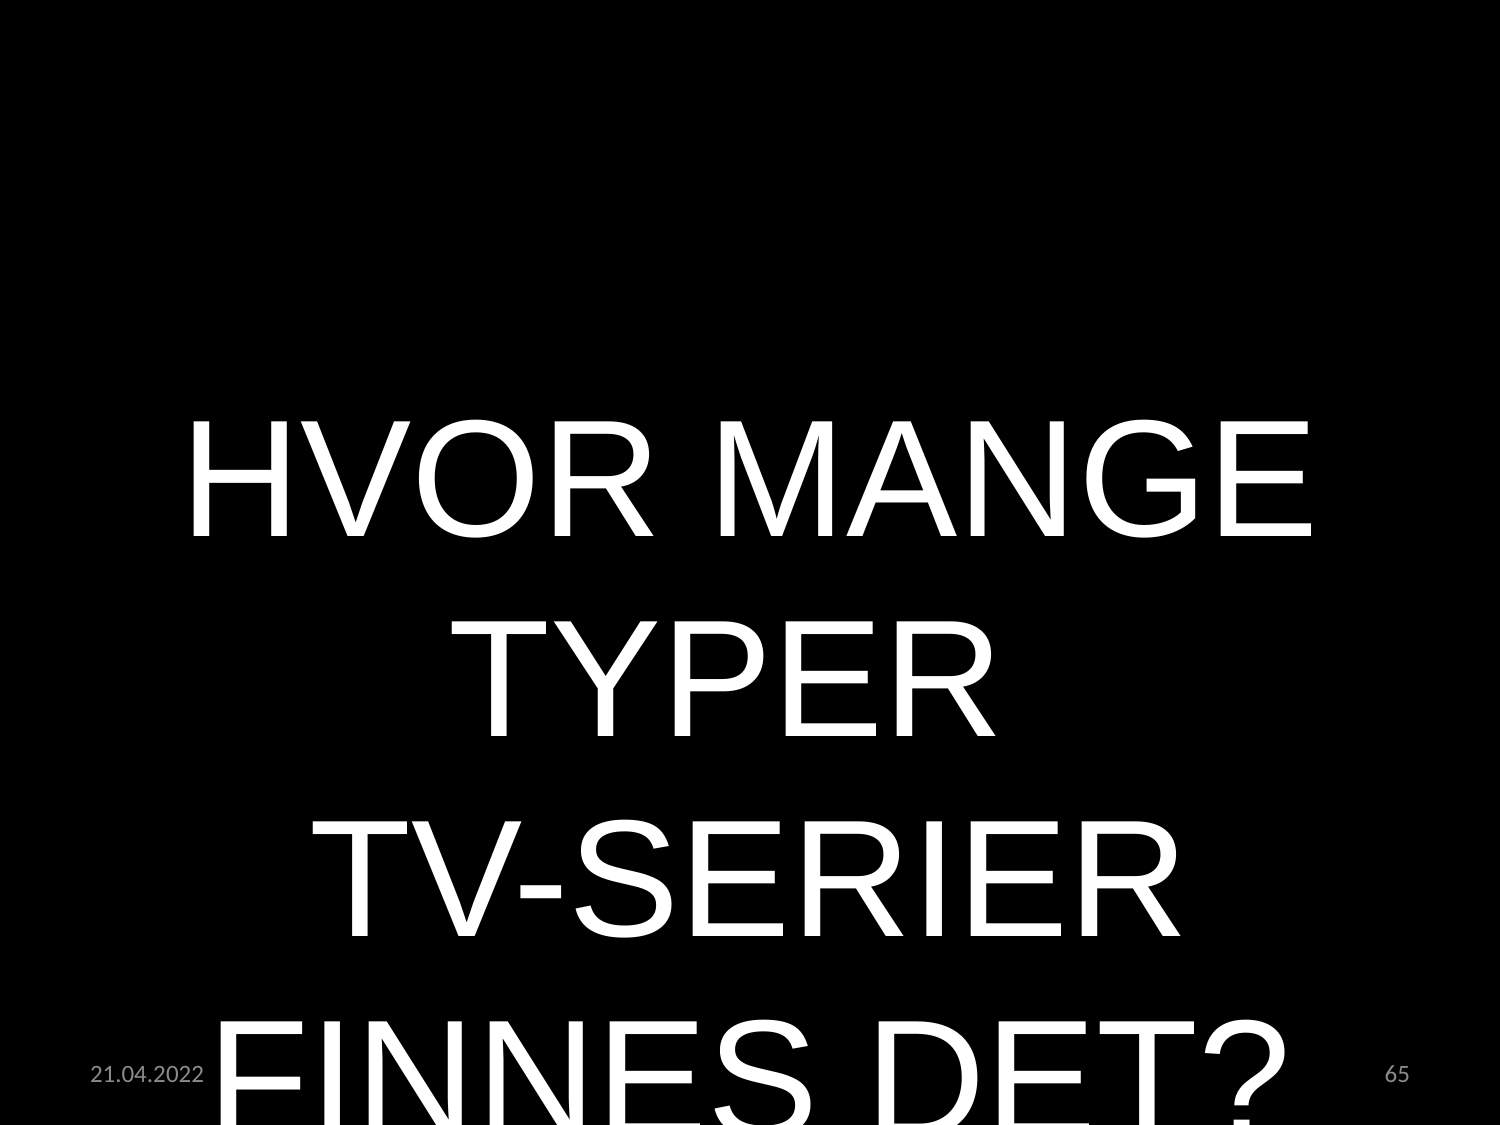

HVOR MANGE TYPER
TV-SERIER FINNES DET?
21.04.2022
65